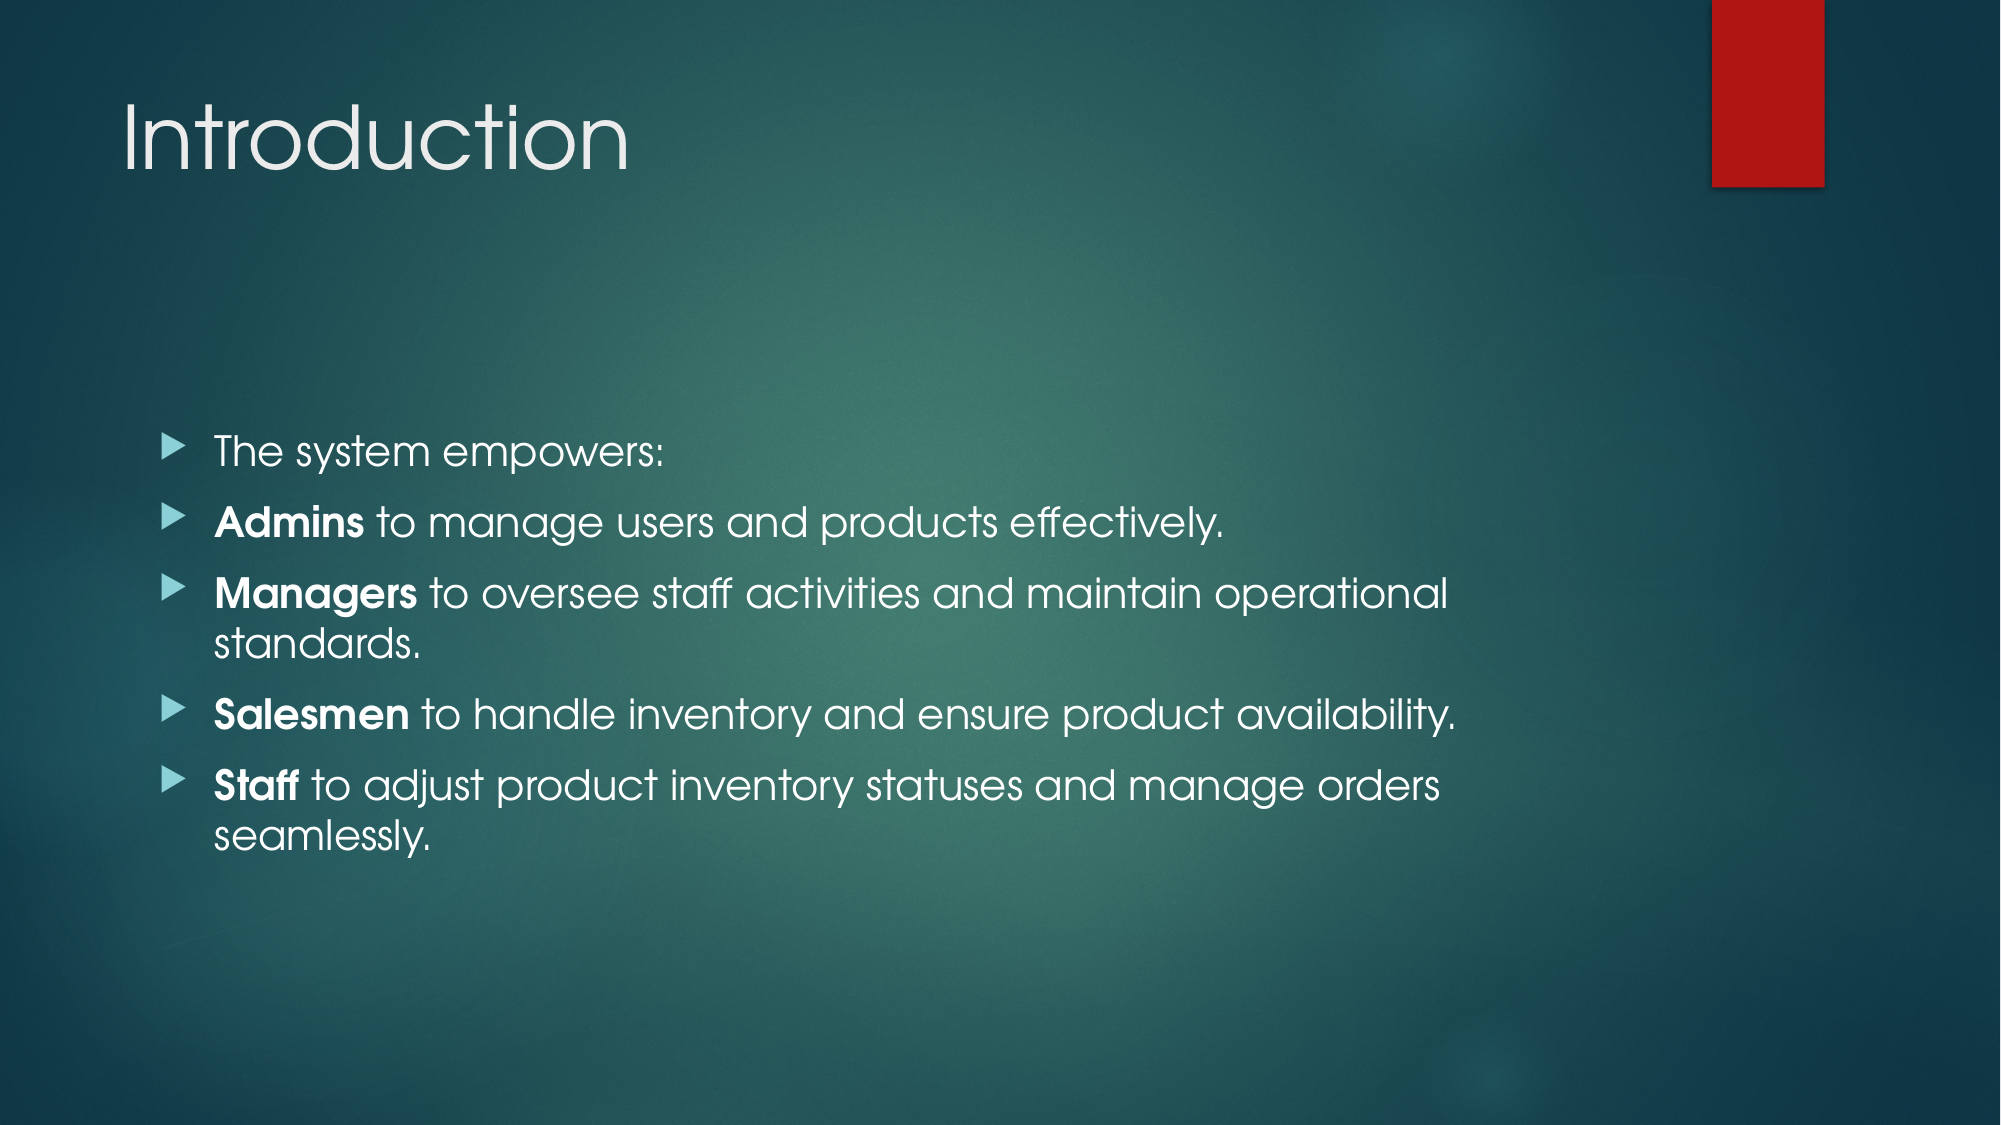

# Introduction
The system empowers:
Admins to manage users and products effectively.
Managers to oversee staff activities and maintain operational standards.
Salesmen to handle inventory and ensure product availability.
Staff to adjust product inventory statuses and manage orders seamlessly.